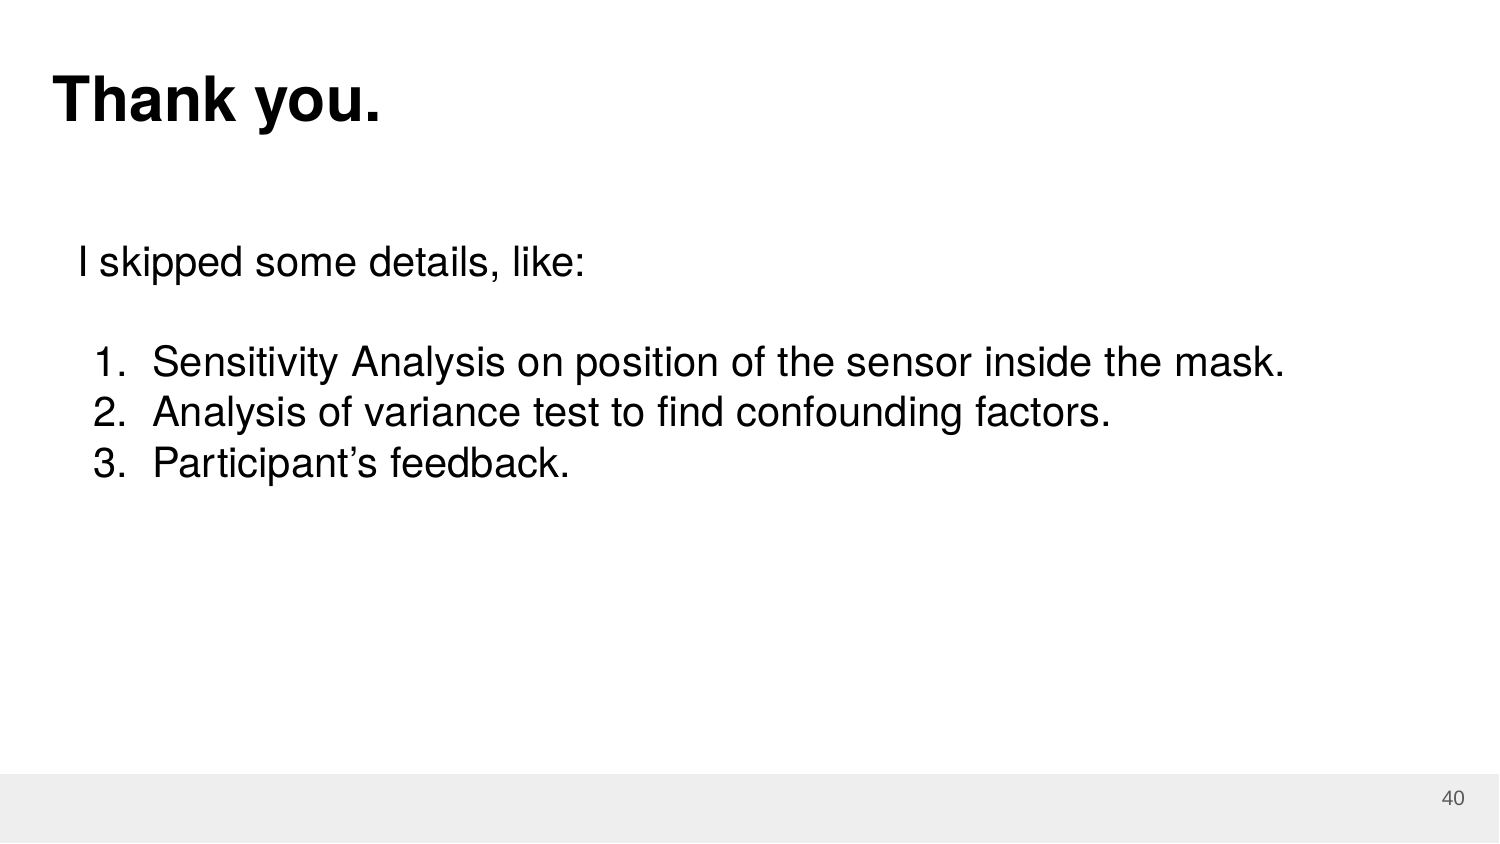

Thank you.
I skipped some details, like:

Sensitivity Analysis on position of the sensor inside the mask.
Analysis of variance test to find confounding factors.
Participant’s feedback.
40